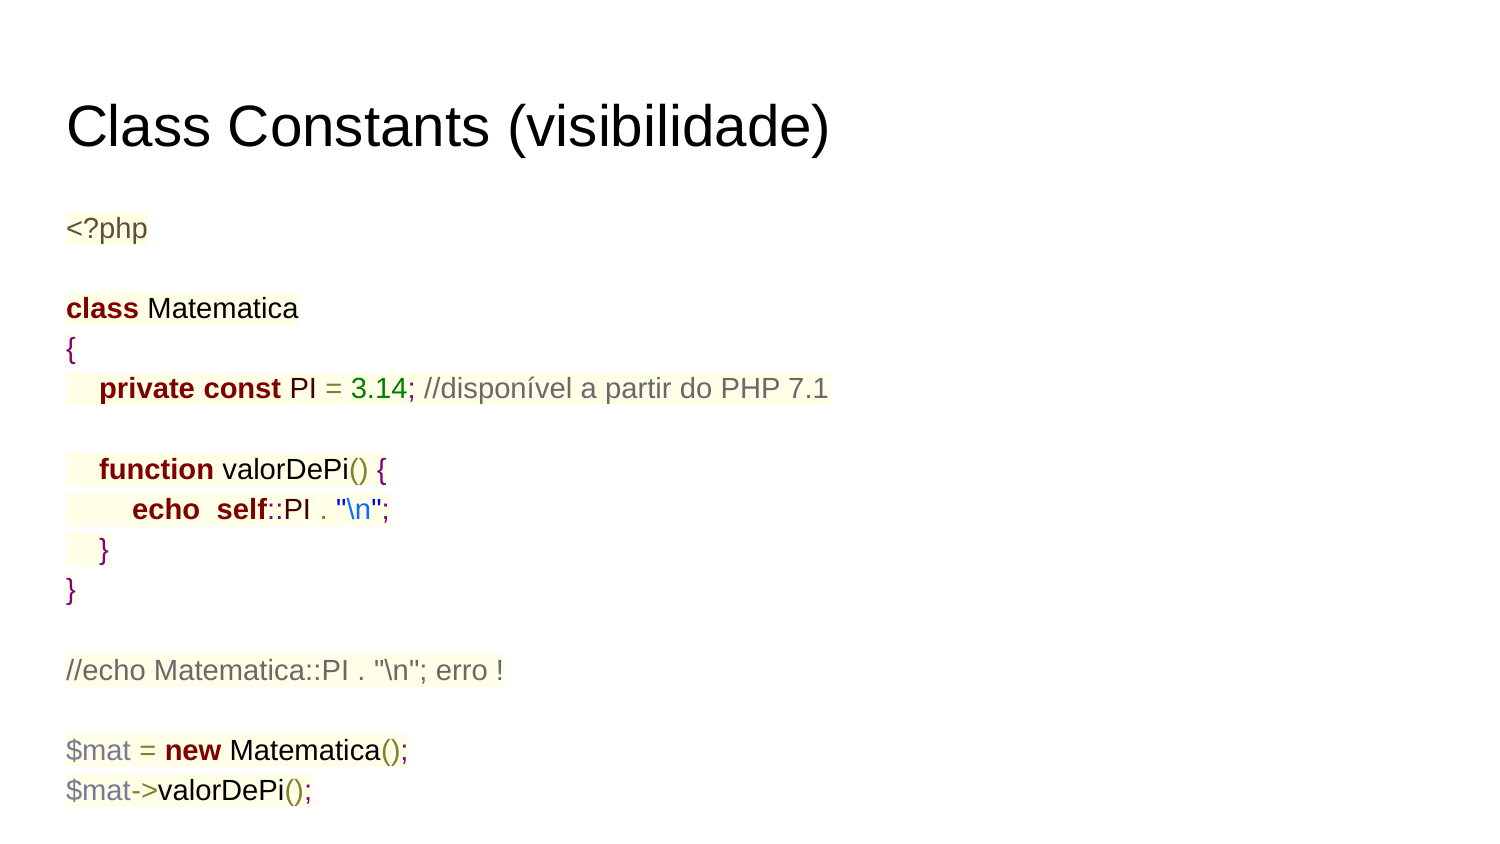

# Class Constants (visibilidade)
<?php
class Matematica
{
    private const PI = 3.14; //disponível a partir do PHP 7.1
    function valorDePi() {
        echo  self::PI . "\n";
    }
}
//echo Matematica::PI . "\n"; erro !
$mat = new Matematica();
$mat->valorDePi();